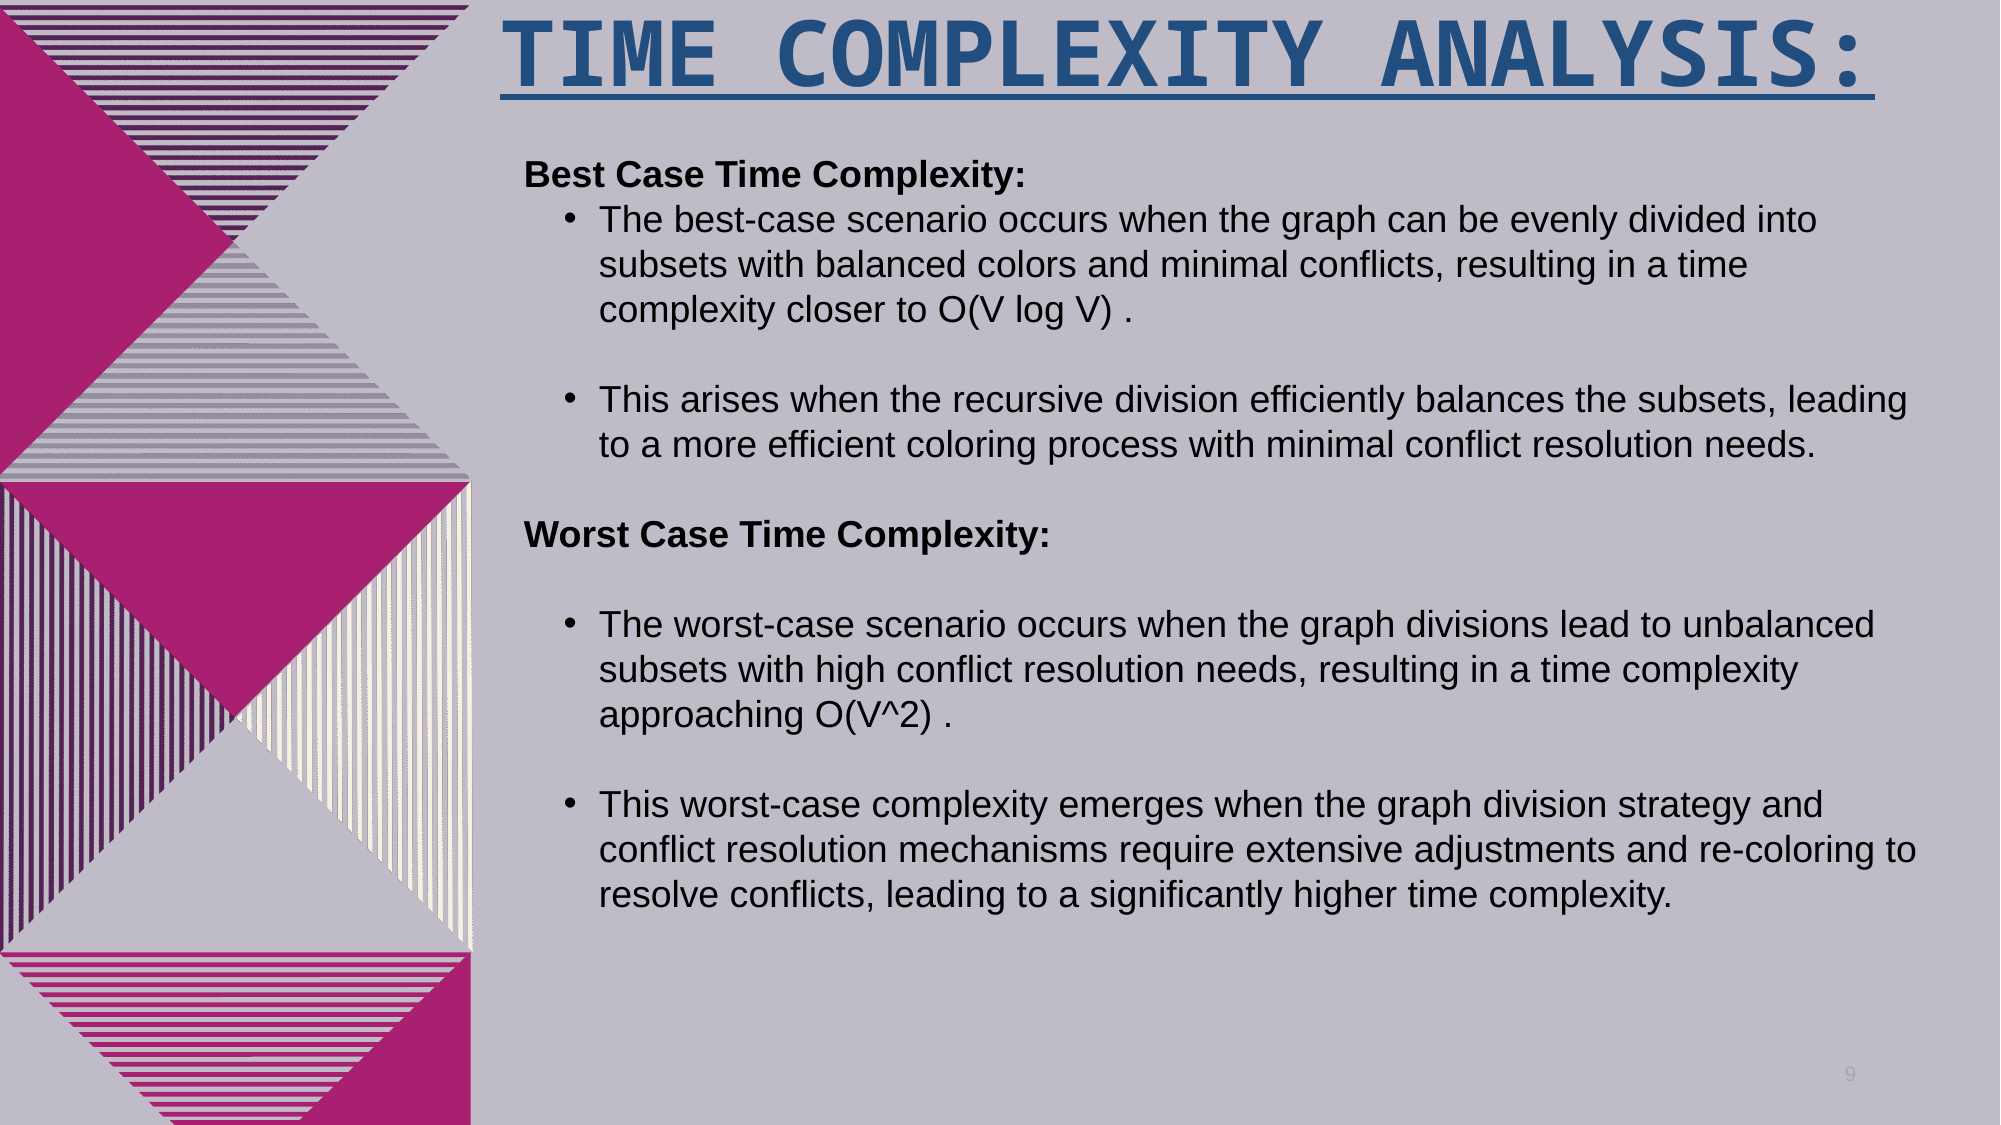

# TIME COMPLEXITY ANALYSIS:
Best Case Time Complexity:
The best-case scenario occurs when the graph can be evenly divided into subsets with balanced colors and minimal conflicts, resulting in a time complexity closer to O(V log V) .
This arises when the recursive division efficiently balances the subsets, leading to a more efficient coloring process with minimal conflict resolution needs.

Worst Case Time Complexity:

The worst-case scenario occurs when the graph divisions lead to unbalanced subsets with high conflict resolution needs, resulting in a time complexity approaching O(V^2) .
This worst-case complexity emerges when the graph division strategy and conflict resolution mechanisms require extensive adjustments and re-coloring to resolve conflicts, leading to a significantly higher time complexity.
9